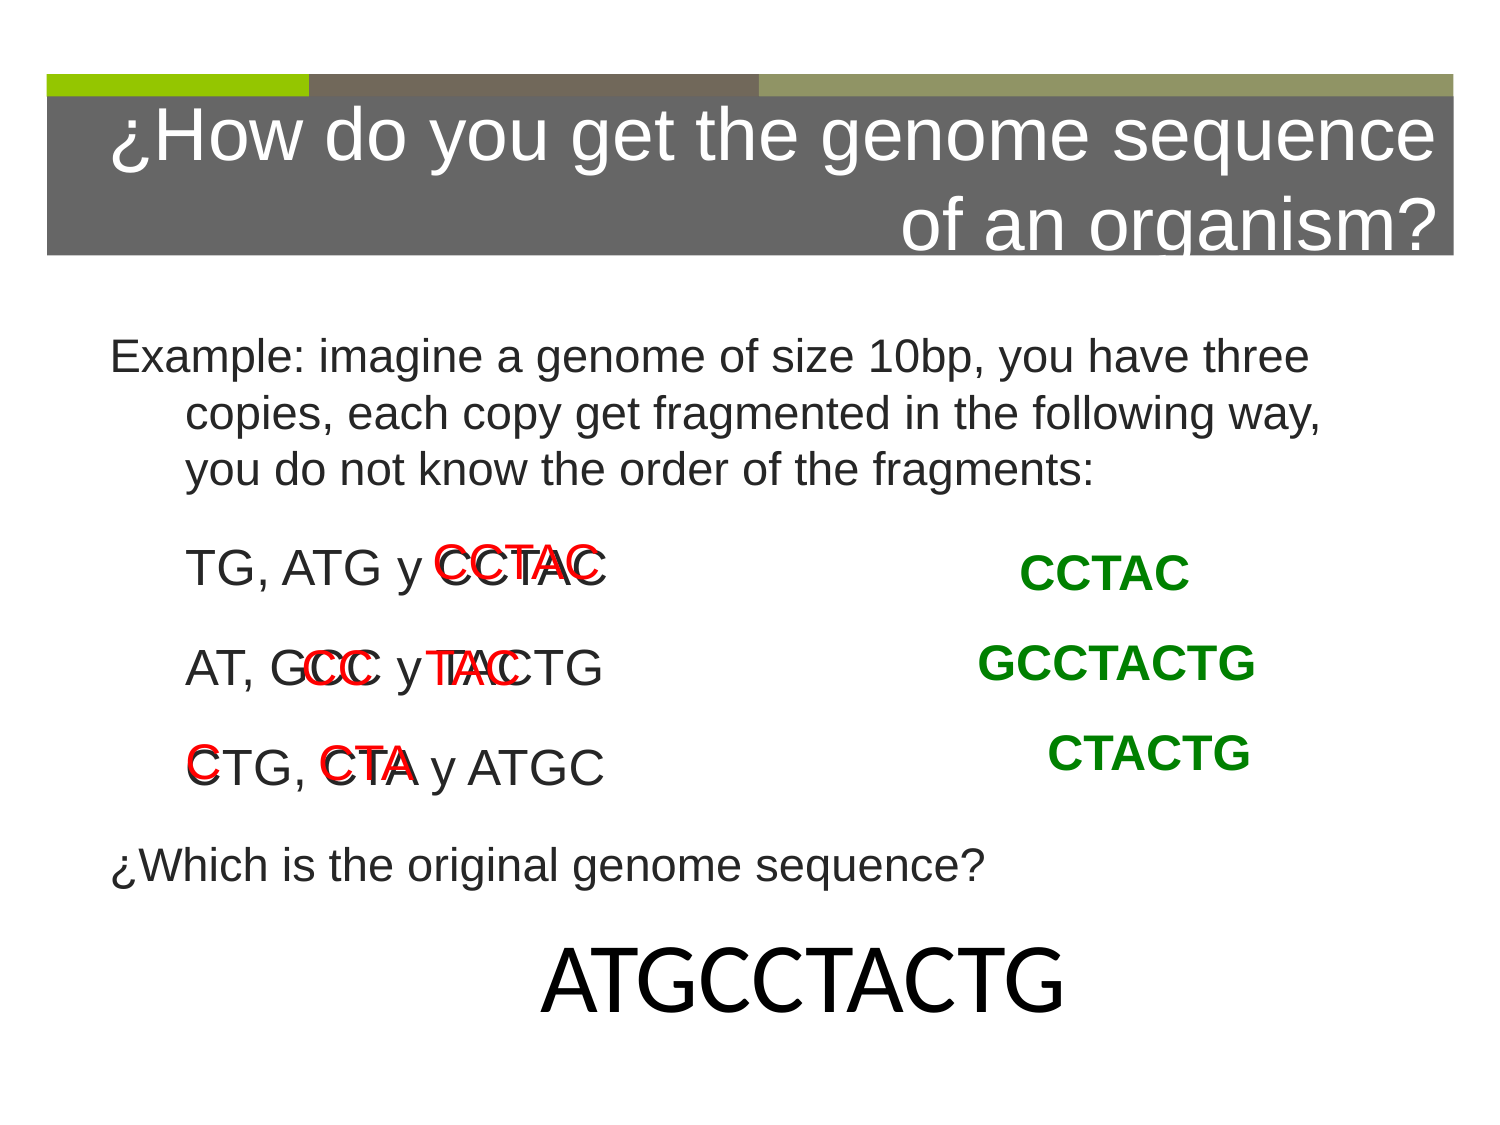

¿How do you get the genome sequence of an organism?
Example: imagine a genome of size 10bp, you have three copies, each copy get fragmented in the following way, you do not know the order of the fragments:
		TG, ATG y CCTAC
		AT, GCC y TACTG
		CTG, CTA y ATGC
¿Which is the original genome sequence?
   CCTAC
GCCTACTG
     CTACTG
CCTAC
CC
TAC
C
CTA
ATGCCTACTG